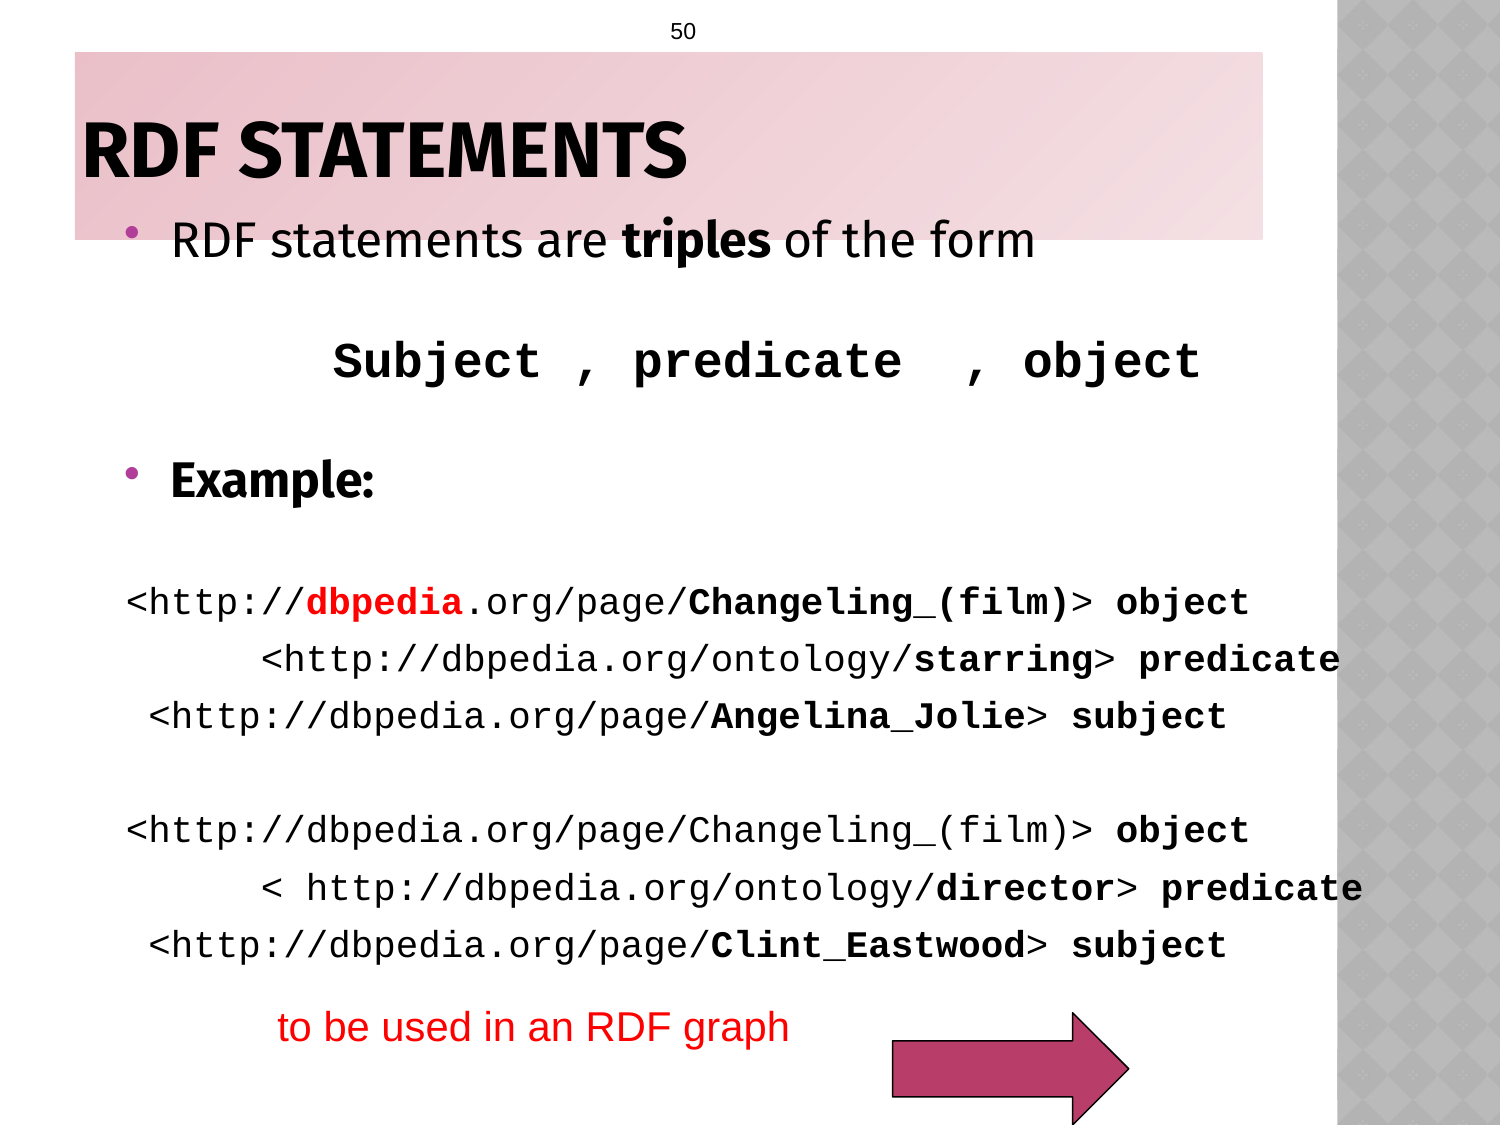

50
# RDF Statements
RDF statements are triples of the form

Subject , predicate  , object

Example:

<http://dbpedia.org/page/Changeling_(film)> object
      <http://dbpedia.org/ontology/starring> predicate
 <http://dbpedia.org/page/Angelina_Jolie> subject

<http://dbpedia.org/page/Changeling_(film)> object
      < http://dbpedia.org/ontology/director> predicate
 <http://dbpedia.org/page/Clint_Eastwood> subject

to be used in an RDF graph